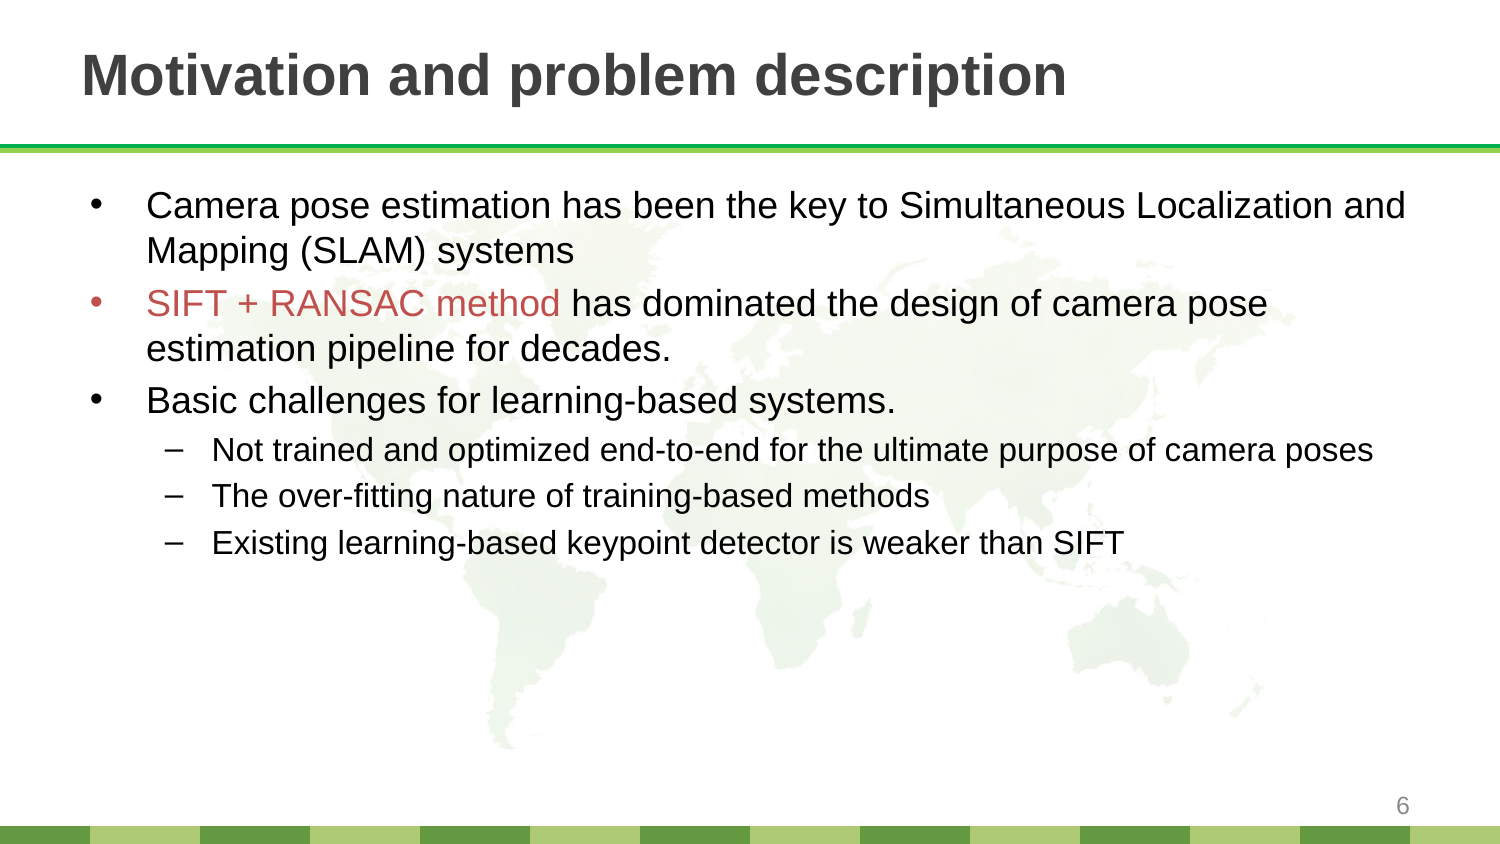

# Motivation and problem description
Camera pose estimation has been the key to Simultaneous Localization and Mapping (SLAM) systems
SIFT + RANSAC method has dominated the design of camera pose estimation pipeline for decades.
Basic challenges for learning-based systems.
Not trained and optimized end-to-end for the ultimate purpose of camera poses
The over-fitting nature of training-based methods
Existing learning-based keypoint detector is weaker than SIFT

6